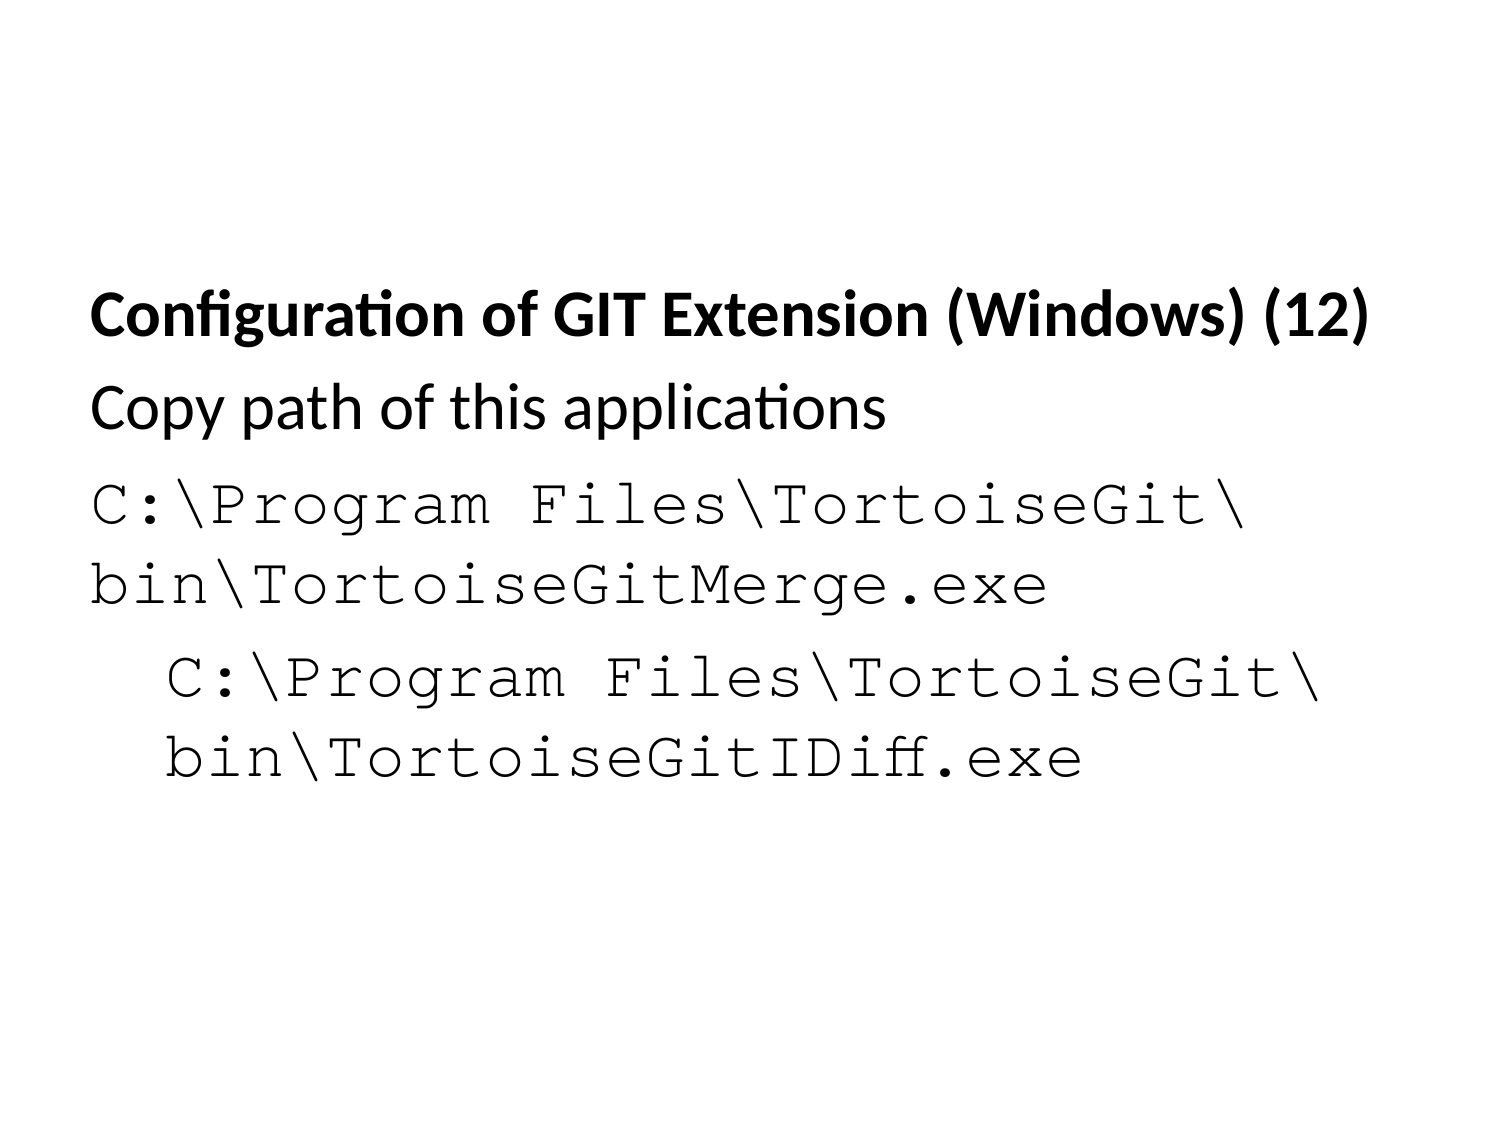

Configuration of GIT Extension (Windows) (12)
Copy path of this applications
C:\Program Files\TortoiseGit\bin\TortoiseGitMerge.exe
C:\Program Files\TortoiseGit\bin\TortoiseGitIDiff.exe